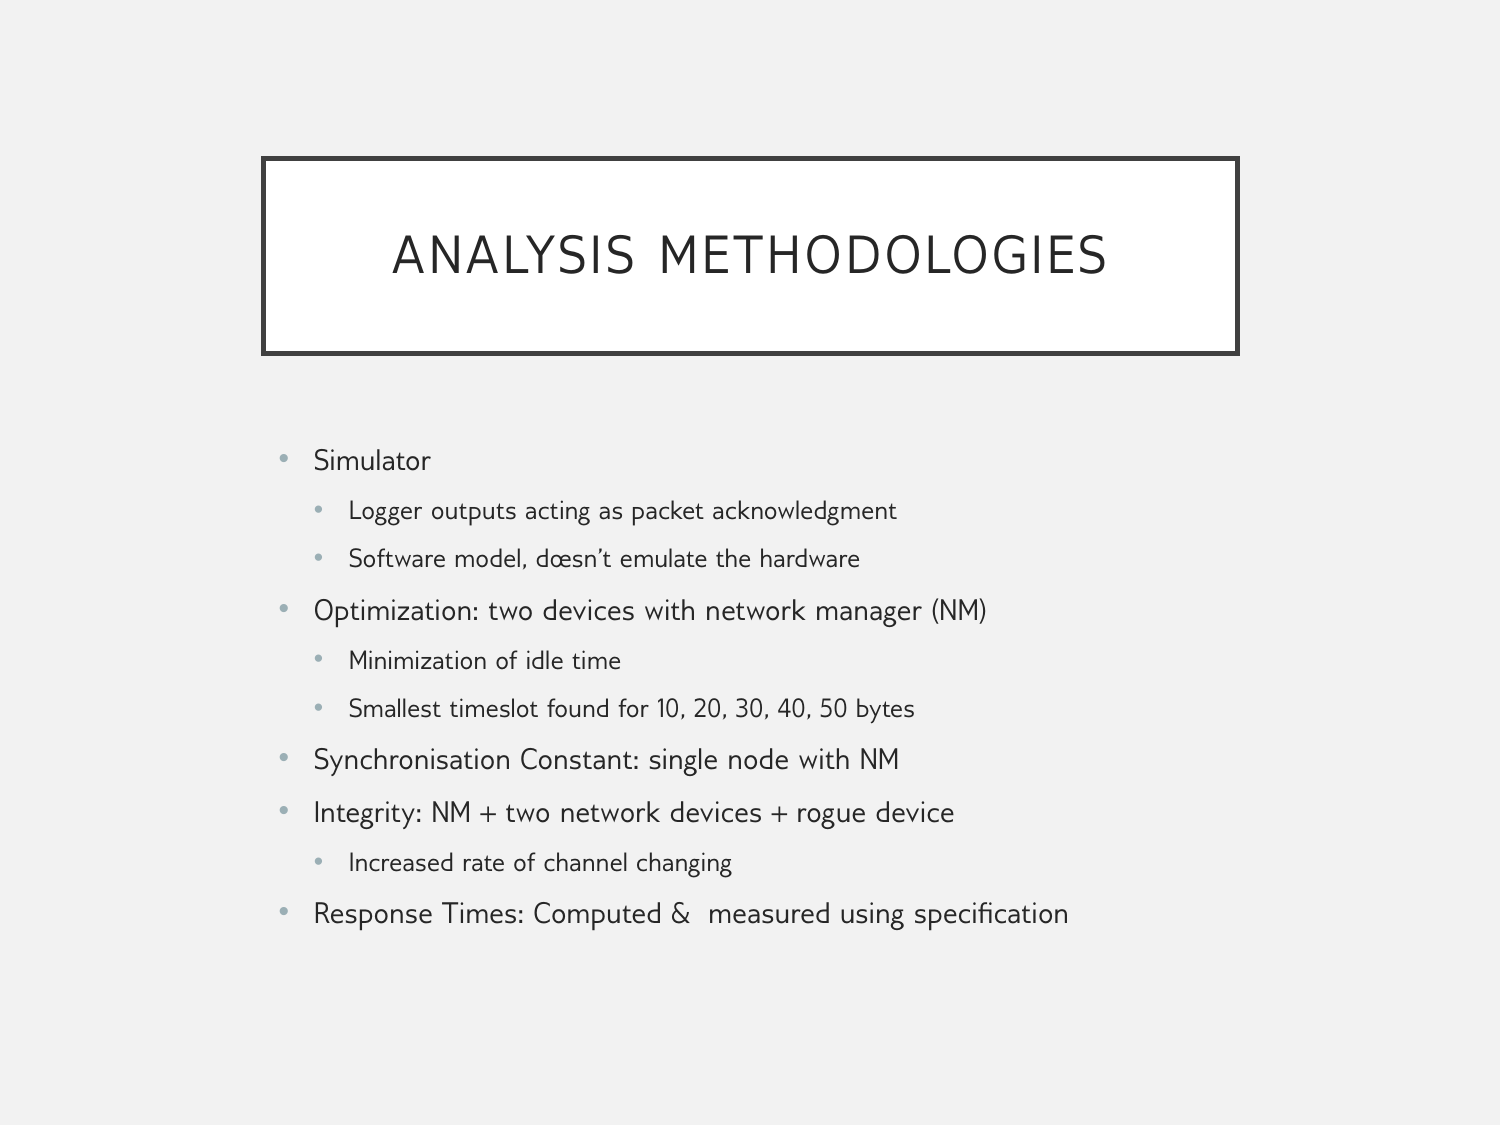

# ANALYSIS METHODOLOGIES
Simulator
Logger outputs acting as packet acknowledgment
Software model, doesn’t emulate the hardware
Optimization: two devices with network manager (NM)
Minimization of idle time
Smallest timeslot found for 10, 20, 30, 40, 50 bytes
Synchronisation Constant: single node with NM
Integrity: NM + two network devices + rogue device
Increased rate of channel changing
Response Times: Computed &  measured using specification